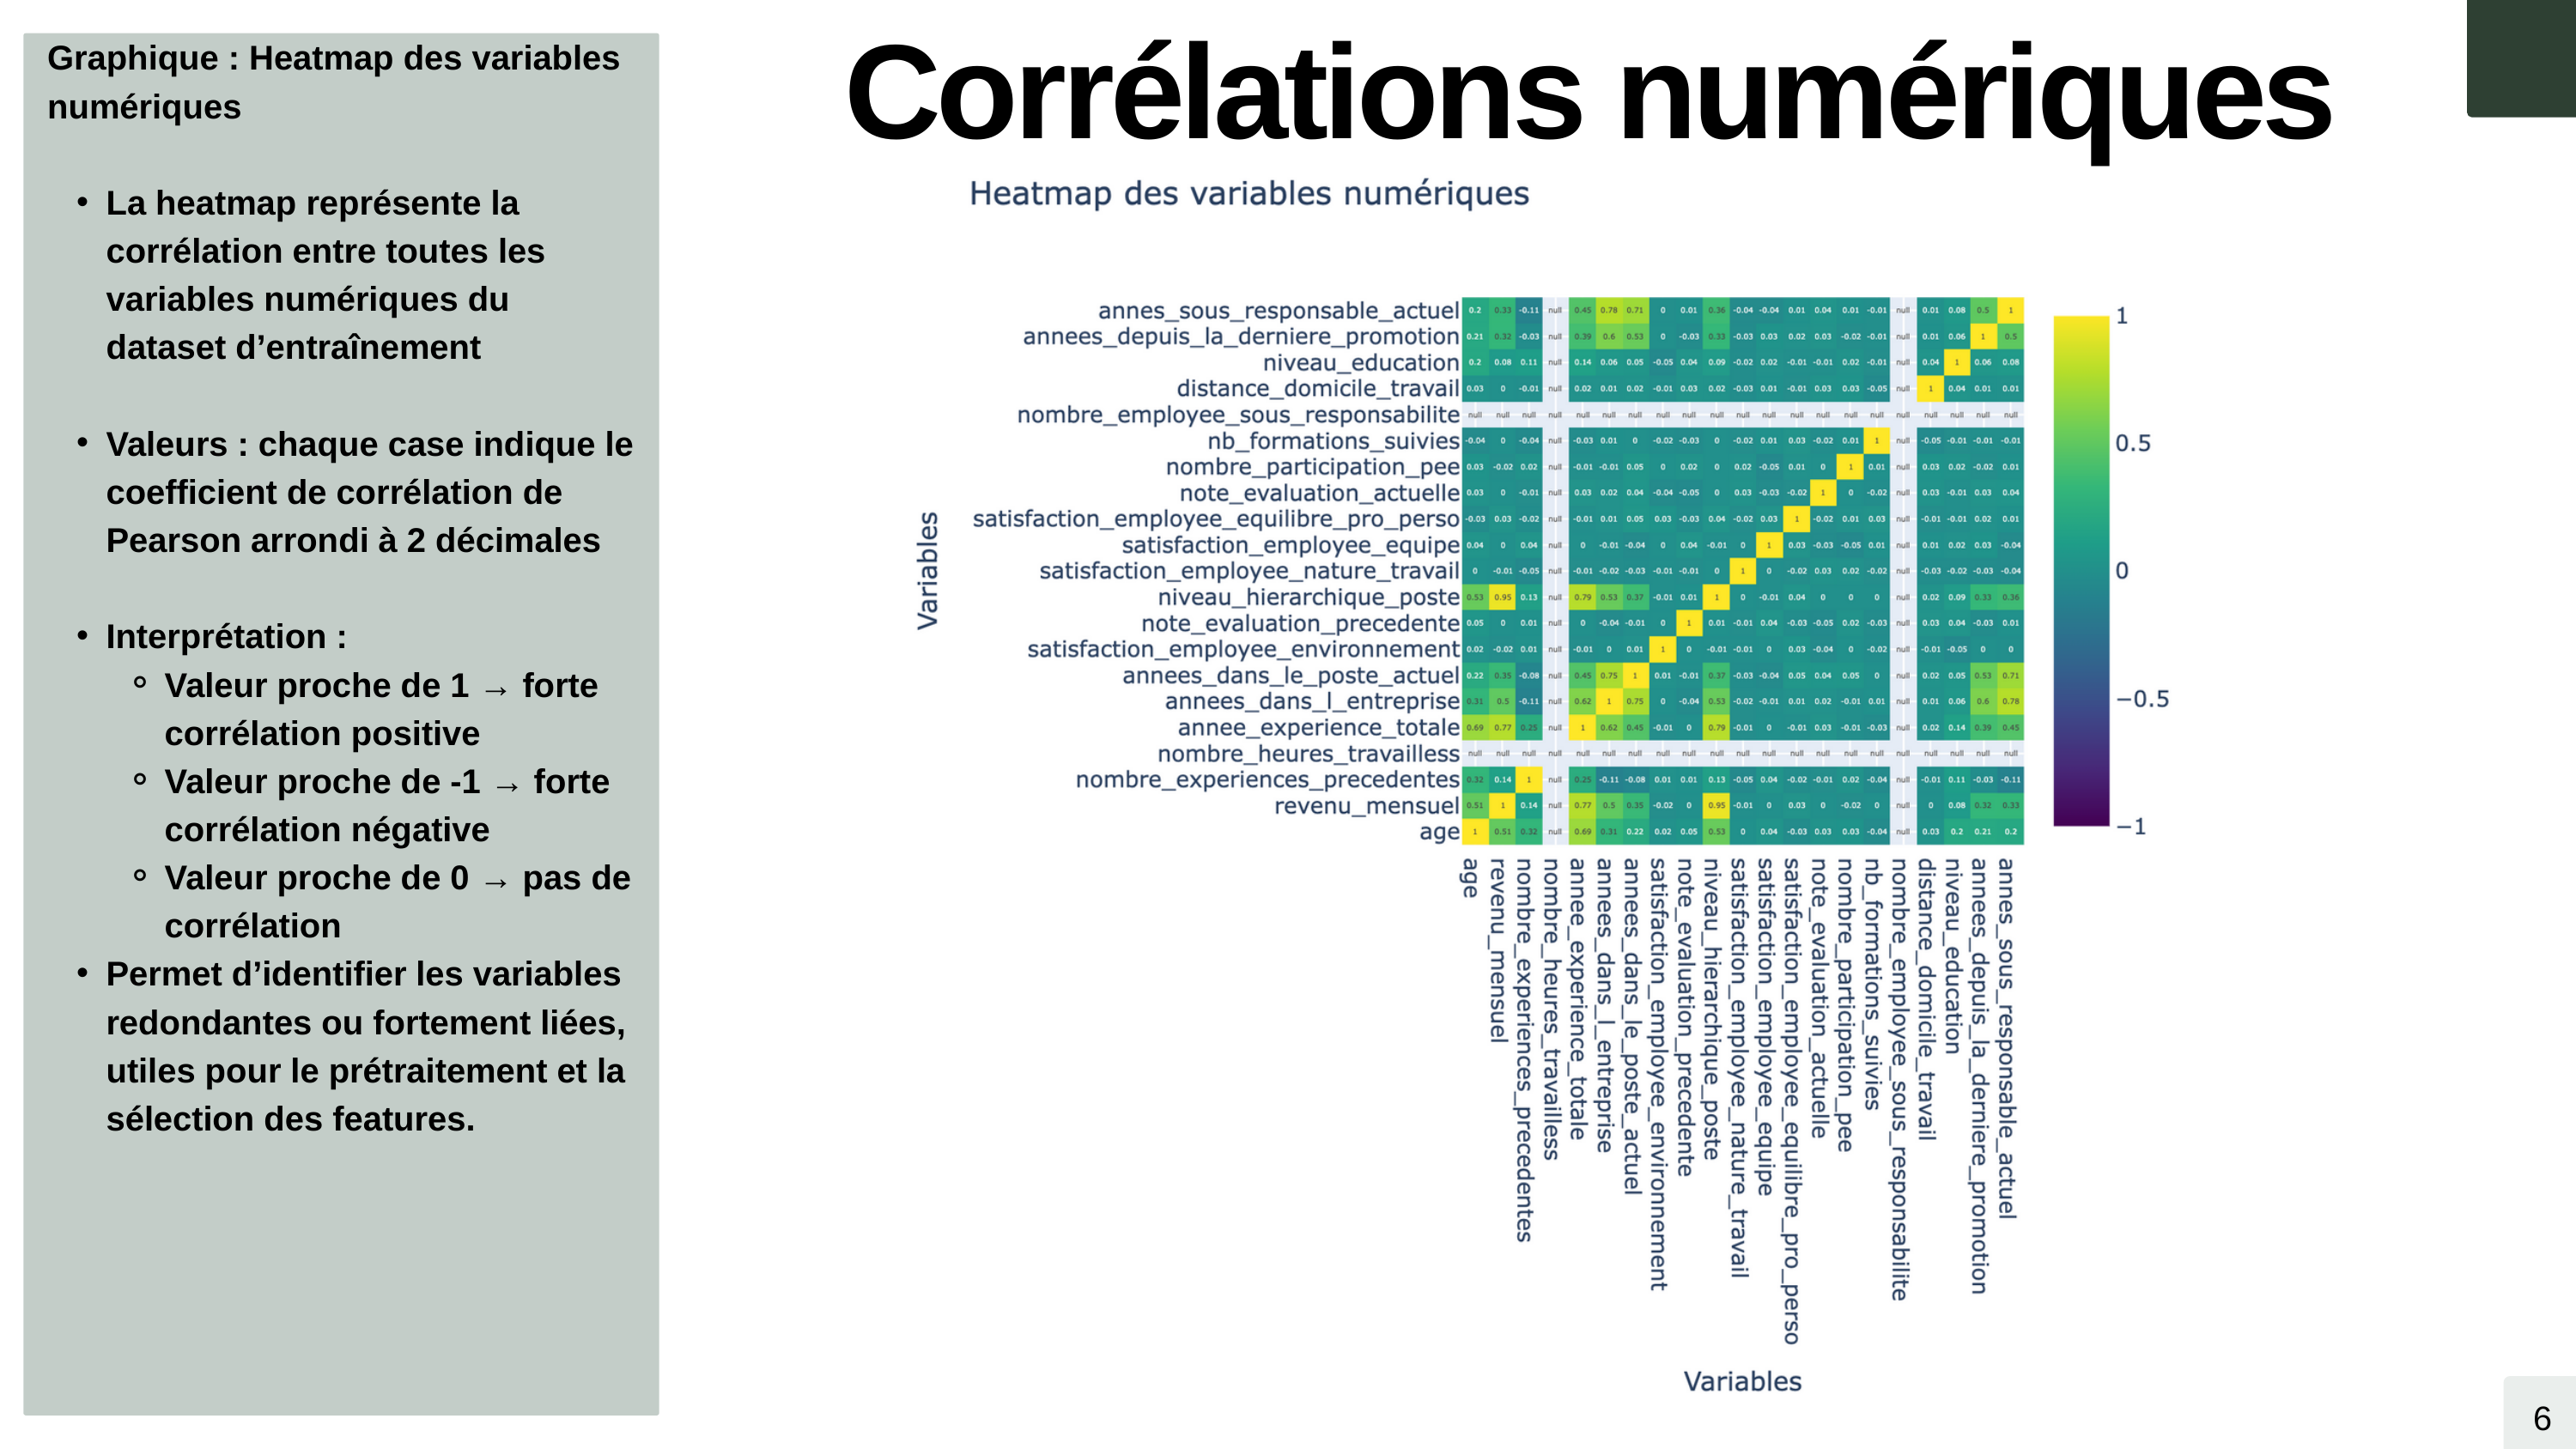

Corrélations numériques

Graphique : Heatmap des variables numériques

La heatmap représente la corrélation entre toutes les variables numériques du dataset d’entraînement

Valeurs : chaque case indique le coefficient de corrélation de Pearson arrondi à 2 décimales

Interprétation :
Valeur proche de 1 → forte corrélation positive
Valeur proche de -1 → forte corrélation négative
Valeur proche de 0 → pas de corrélation
Permet d’identifier les variables redondantes ou fortement liées, utiles pour le prétraitement et la sélection des features.

6